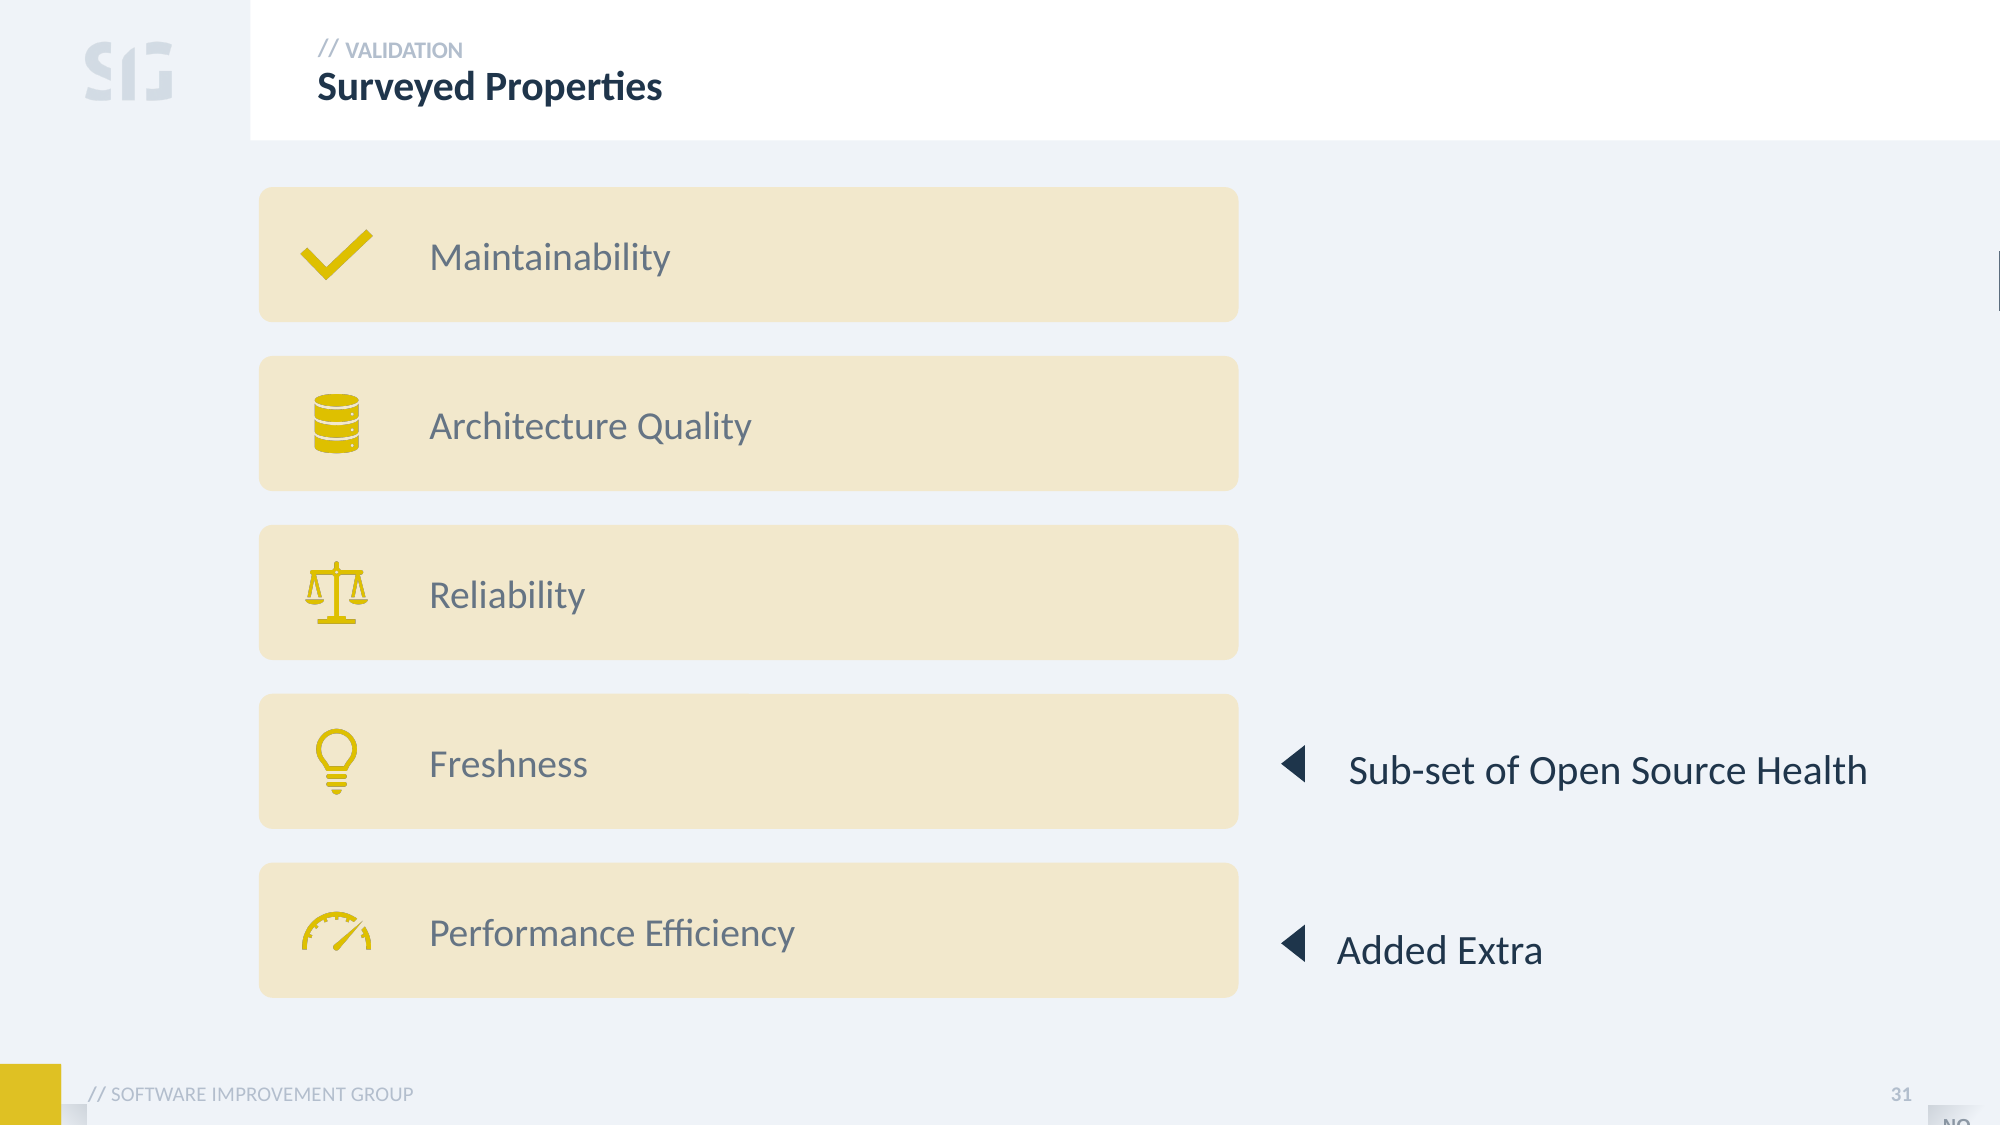

Validation
# Surveyed Properties
Maintainability
Architecture Quality
Reliability
Freshness
Performance Efficiency
Sub-set of Open Source Health

Added Extra

31